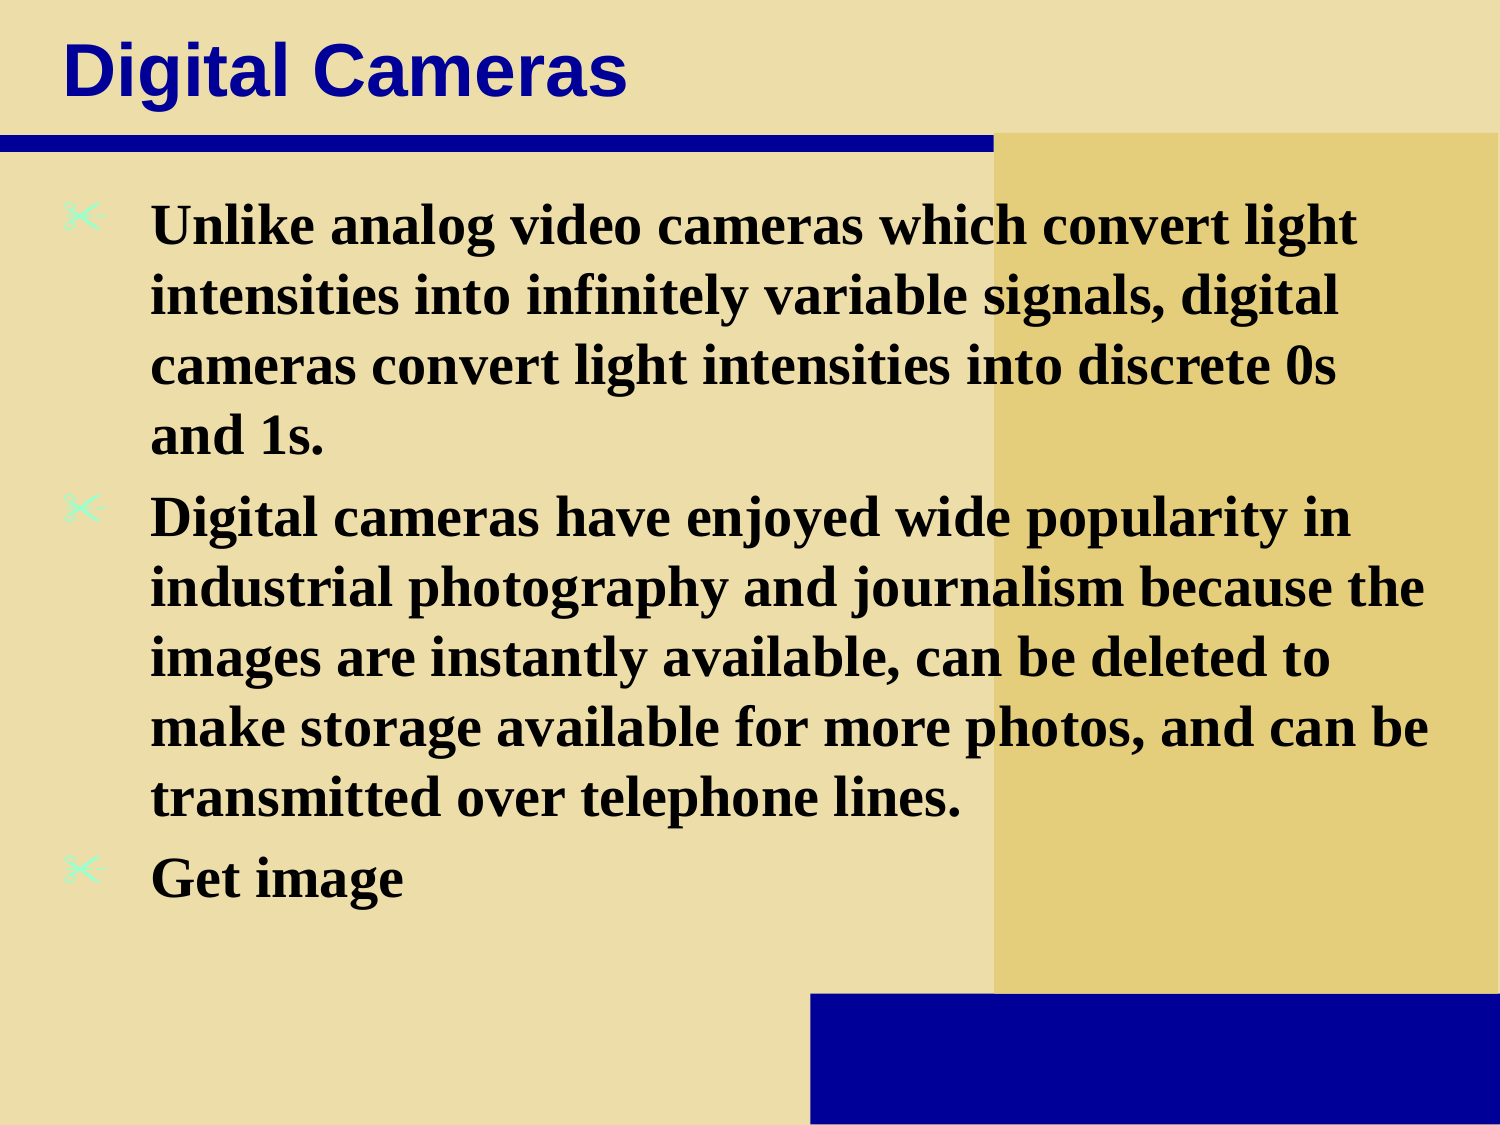

# Digital Cameras
Unlike analog video cameras which convert light intensities into infinitely variable signals, digital cameras convert light intensities into discrete 0s and 1s.
Digital cameras have enjoyed wide popularity in industrial photography and journalism because the images are instantly available, can be deleted to make storage available for more photos, and can be transmitted over telephone lines.
Get image